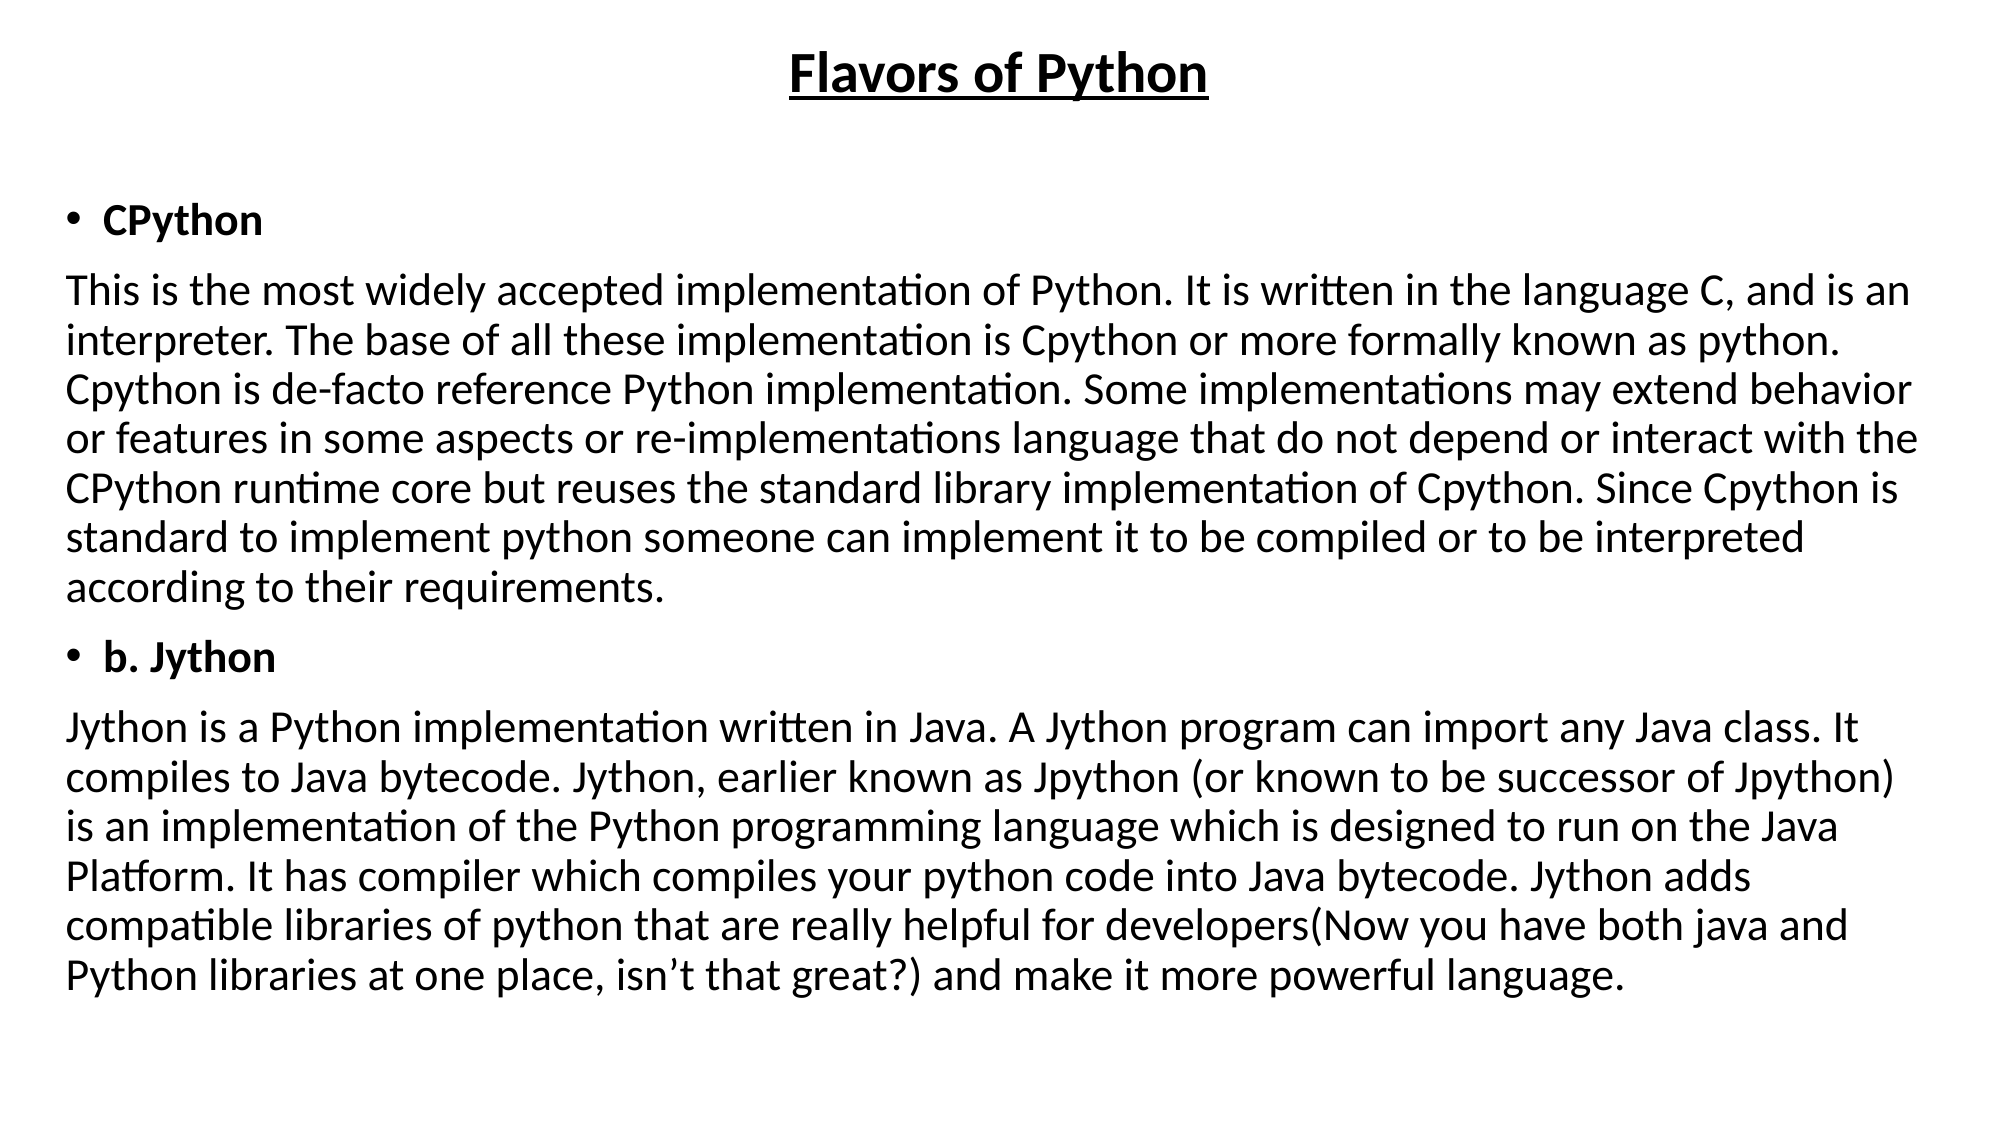

Flavors of Python

CPython
This is the most widely accepted implementation of Python. It is written in the language C, and is an interpreter. The base of all these implementation is Cpython or more formally known as python. Cpython is de-facto reference Python implementation. Some implementations may extend behavior or features in some aspects or re-implementations language that do not depend or interact with the CPython runtime core but reuses the standard library implementation of Cpython. Since Cpython is standard to implement python someone can implement it to be compiled or to be interpreted according to their requirements.
b. Jython
Jython is a Python implementation written in Java. A Jython program can import any Java class. It compiles to Java bytecode. Jython, earlier known as Jpython (or known to be successor of Jpython) is an implementation of the Python programming language which is designed to run on the Java Platform. It has compiler which compiles your python code into Java bytecode. Jython adds compatible libraries of python that are really helpful for developers(Now you have both java and Python libraries at one place, isn’t that great?) and make it more powerful language.